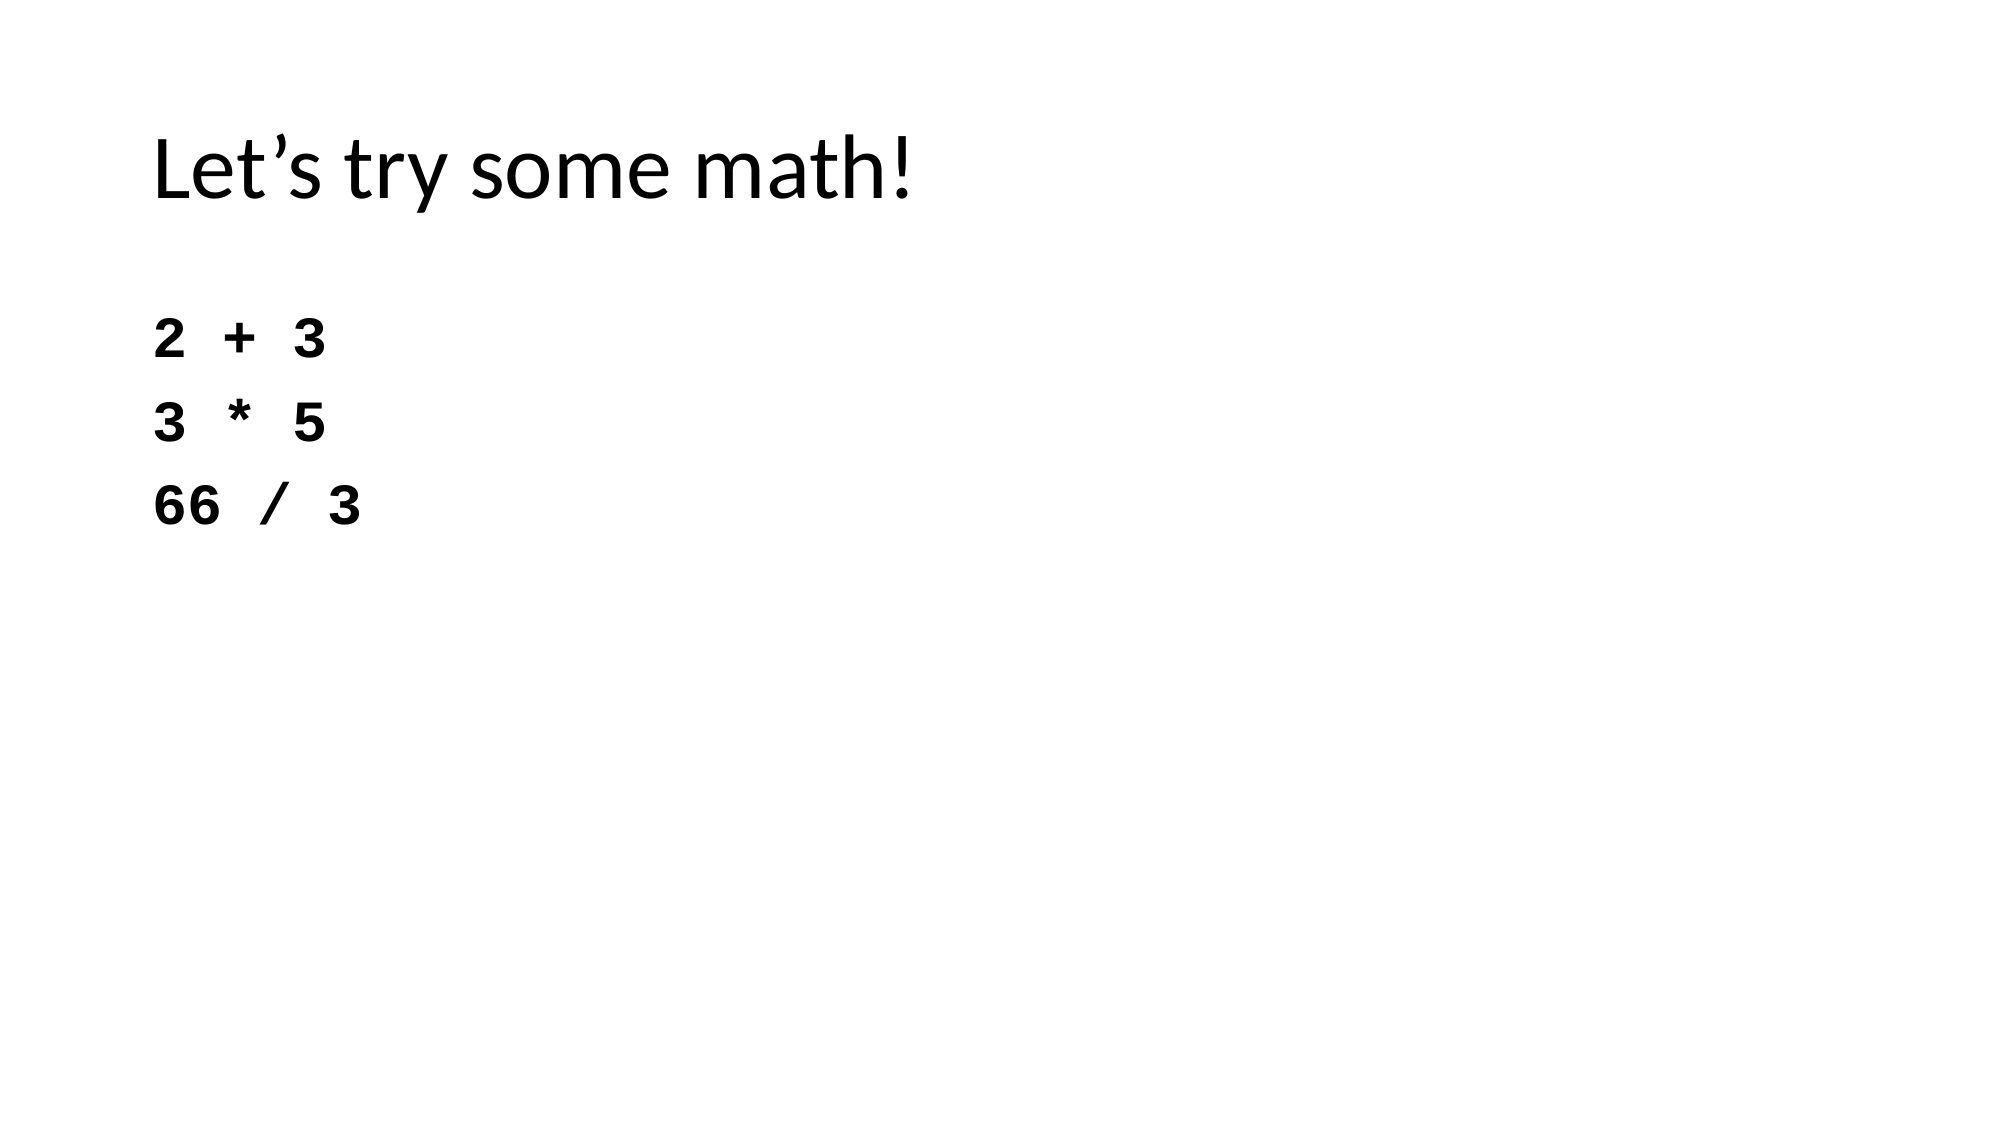

# Let’s try some math!
2 + 3
3 * 5
66 / 3